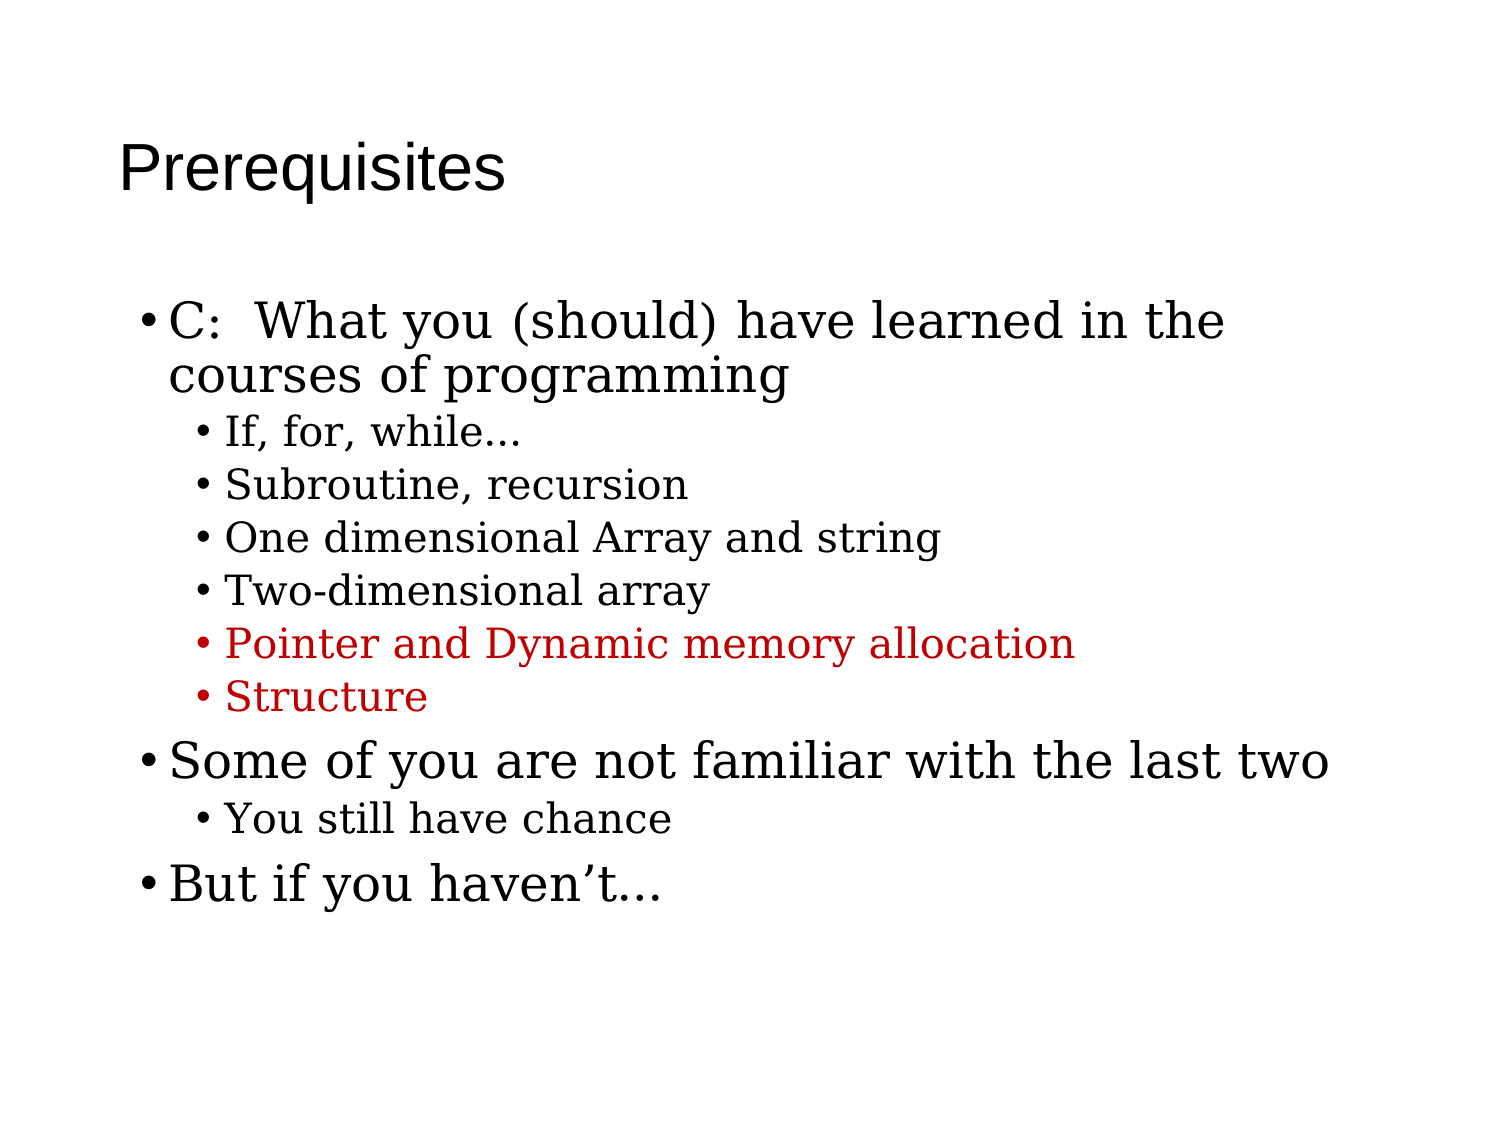

# Prerequisites
C:  What you (should) have learned in the courses of programming
If, for, while…
Subroutine, recursion
One dimensional Array and string
Two-dimensional array
Pointer and Dynamic memory allocation
Structure
Some of you are not familiar with the last two
You still have chance
But if you haven’t…